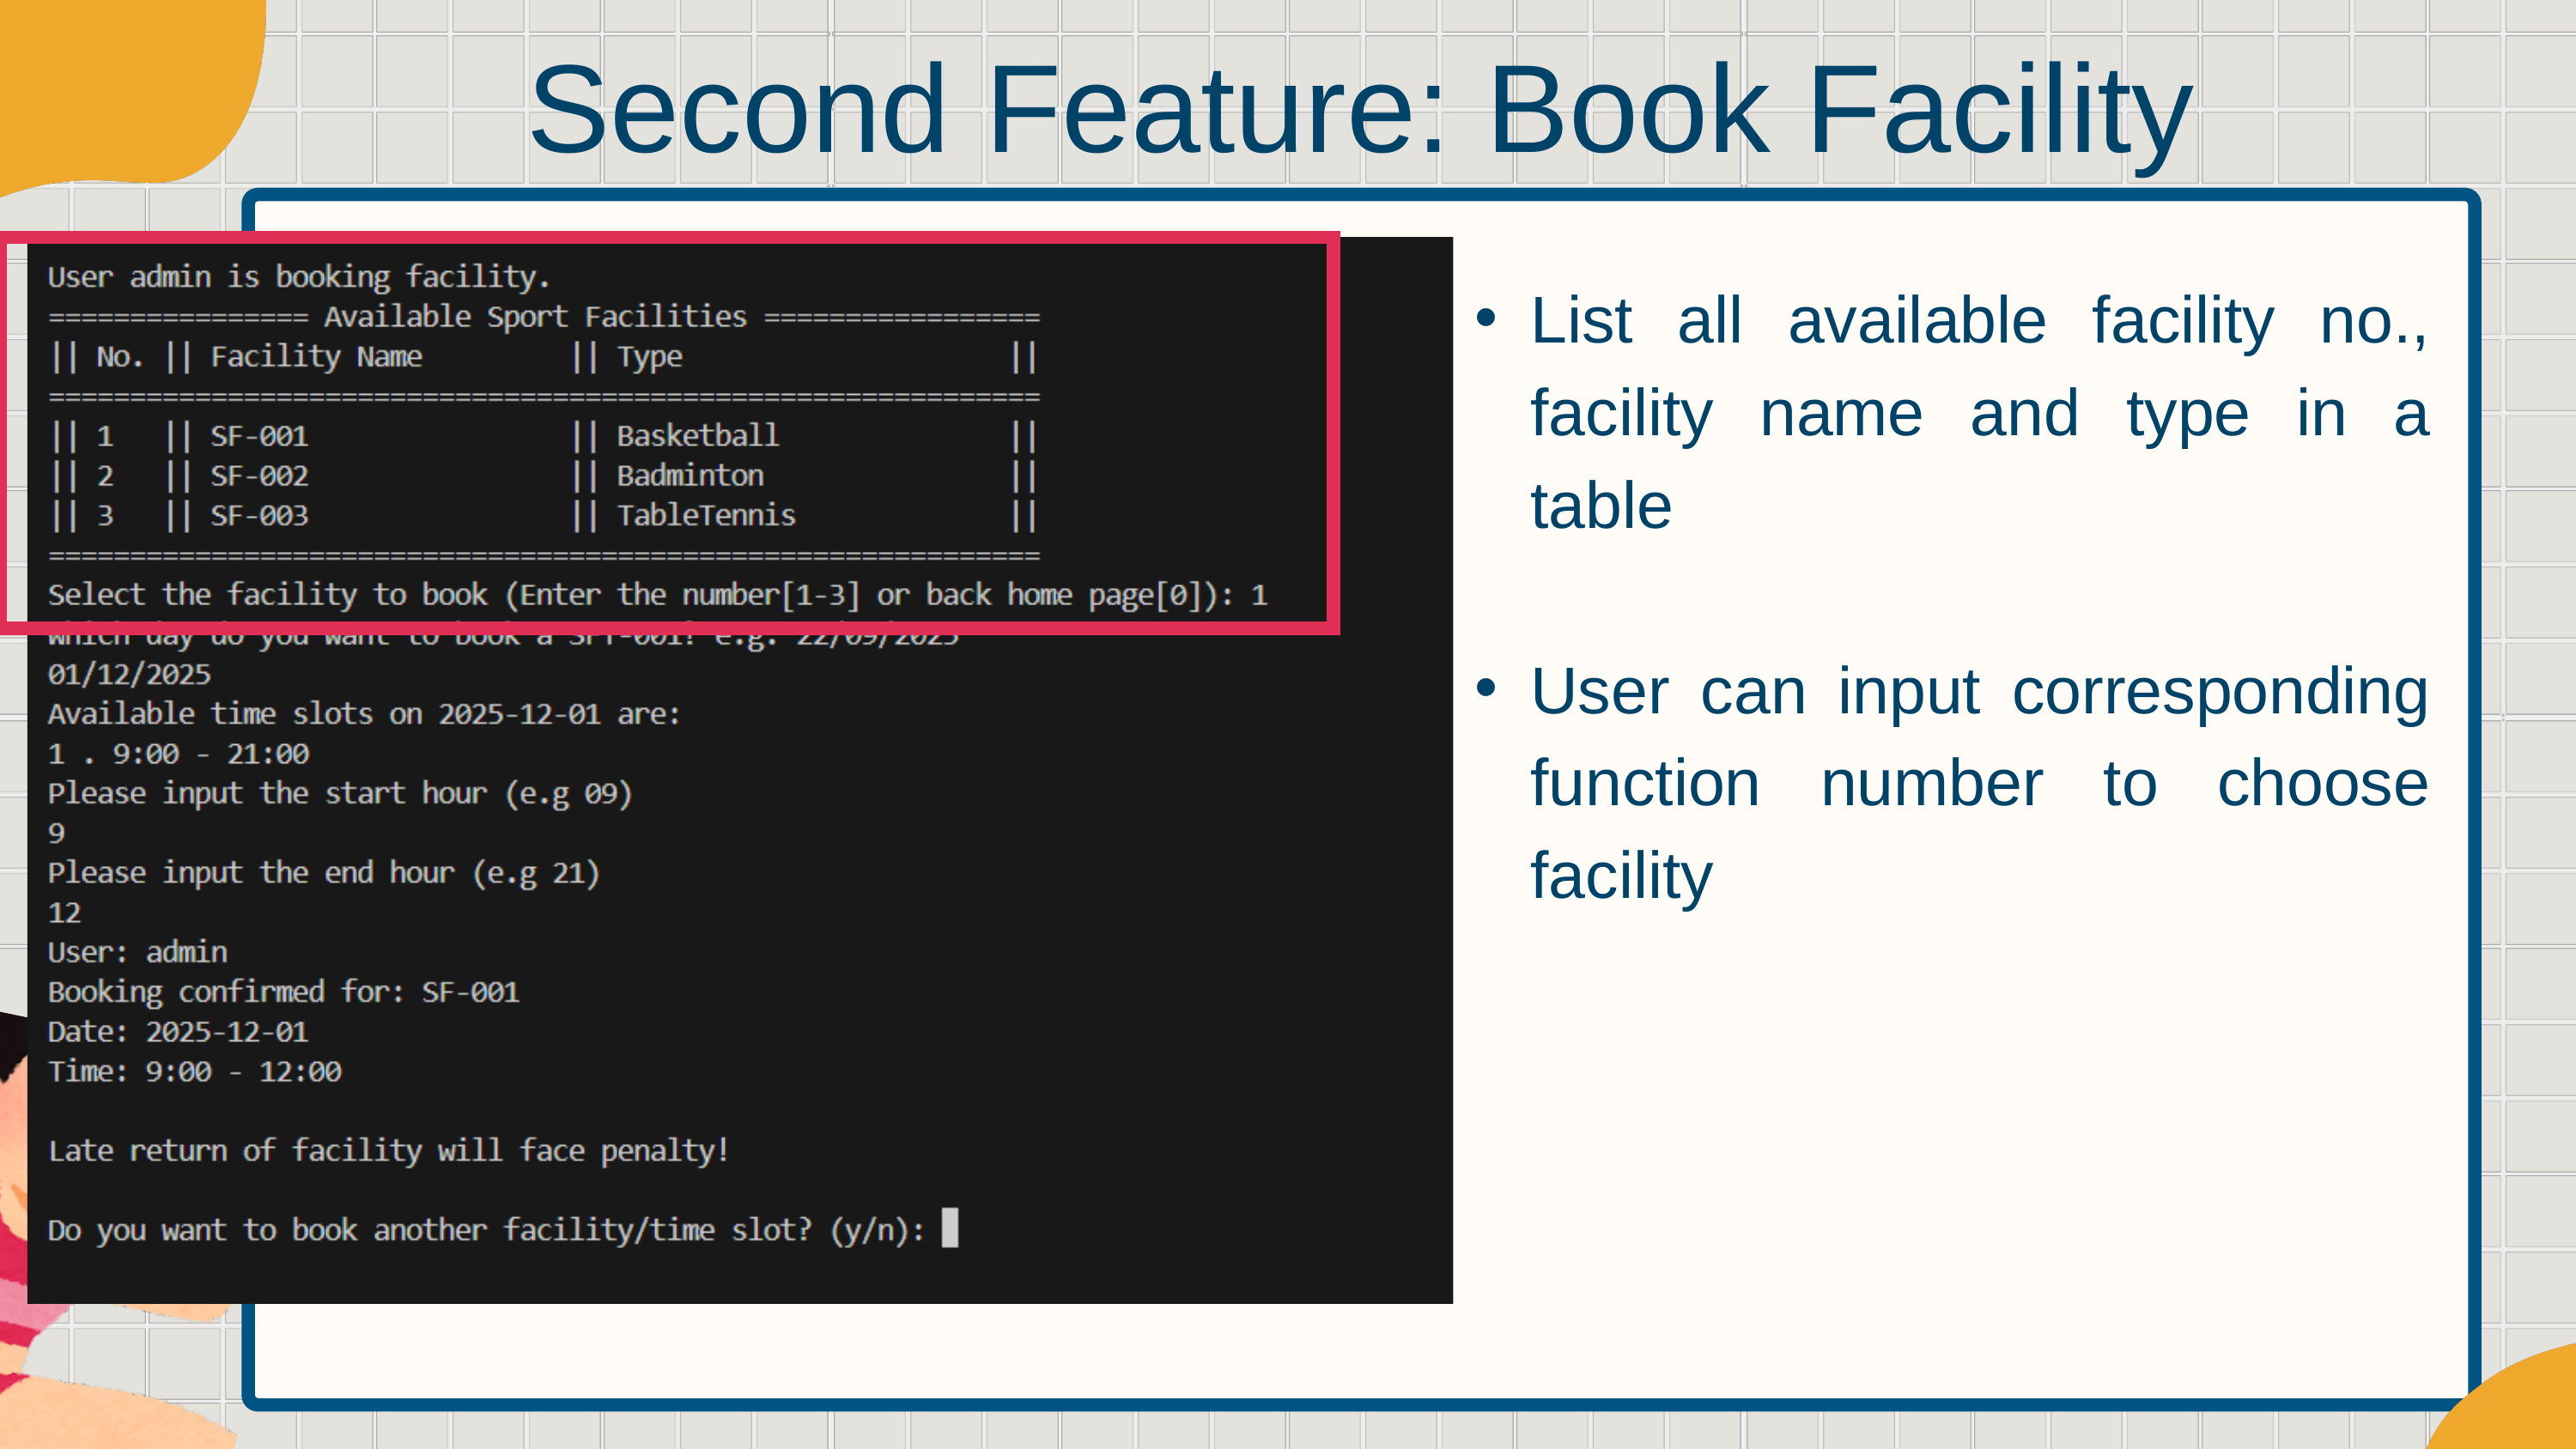

Second Feature: Book Facility

List all available facility no., facility name and type in a table

User can input corresponding function number to choose facility